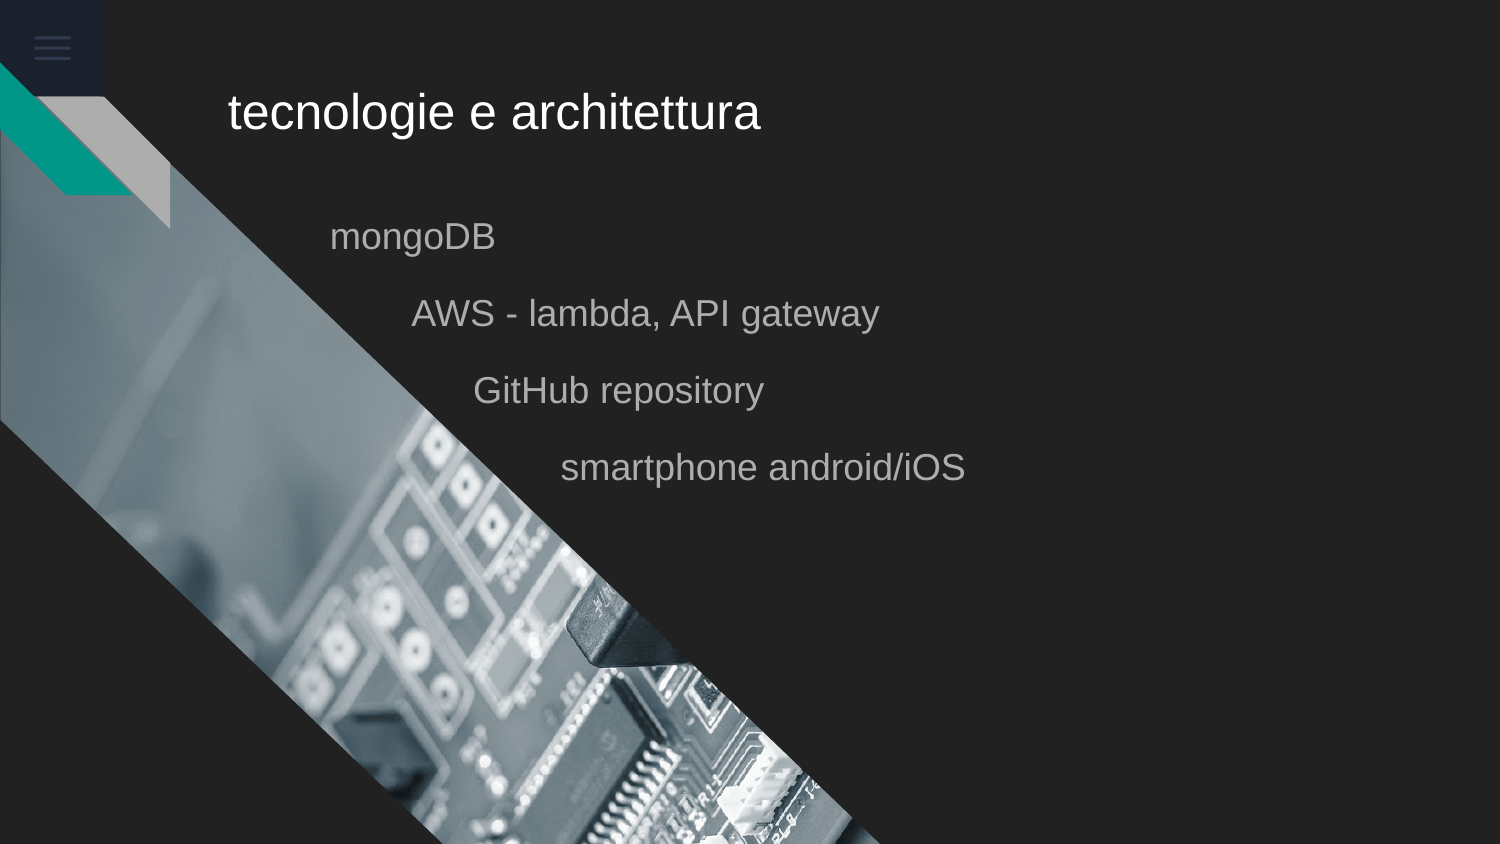

# tecnologie e architettura
mongoDB
AWS - lambda, API gateway
GitHub repository
smartphone android/iOS